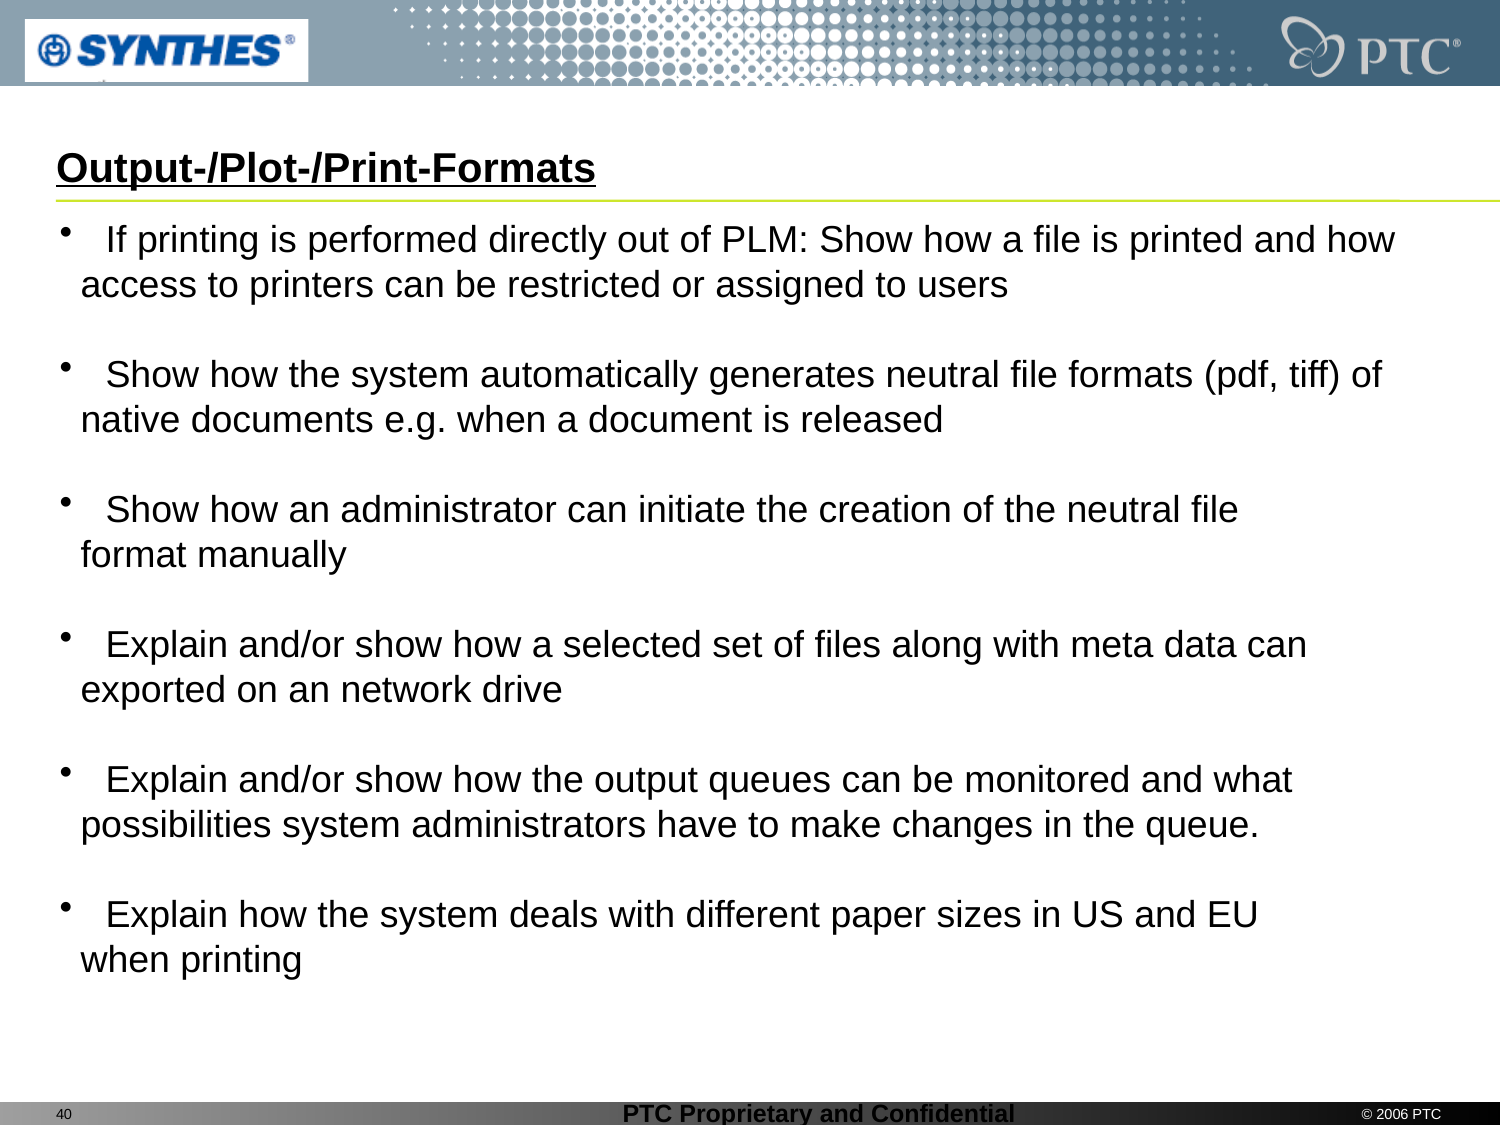

# Output-/Plot-/Print-Formats
 If printing is performed directly out of PLM: Show how a file is printed and how
  access to printers can be restricted or assigned to users

 Show how the system automatically generates neutral file formats (pdf, tiff) of
  native documents e.g. when a document is released

 Show how an administrator can initiate the creation of the neutral file
  format manually

 Explain and/or show how a selected set of files along with meta data can
  exported on an network drive

 Explain and/or show how the output queues can be monitored and what
  possibilities system administrators have to make changes in the queue.

 Explain how the system deals with different paper sizes in US and EU
  when printing
40
© 2006 PTC